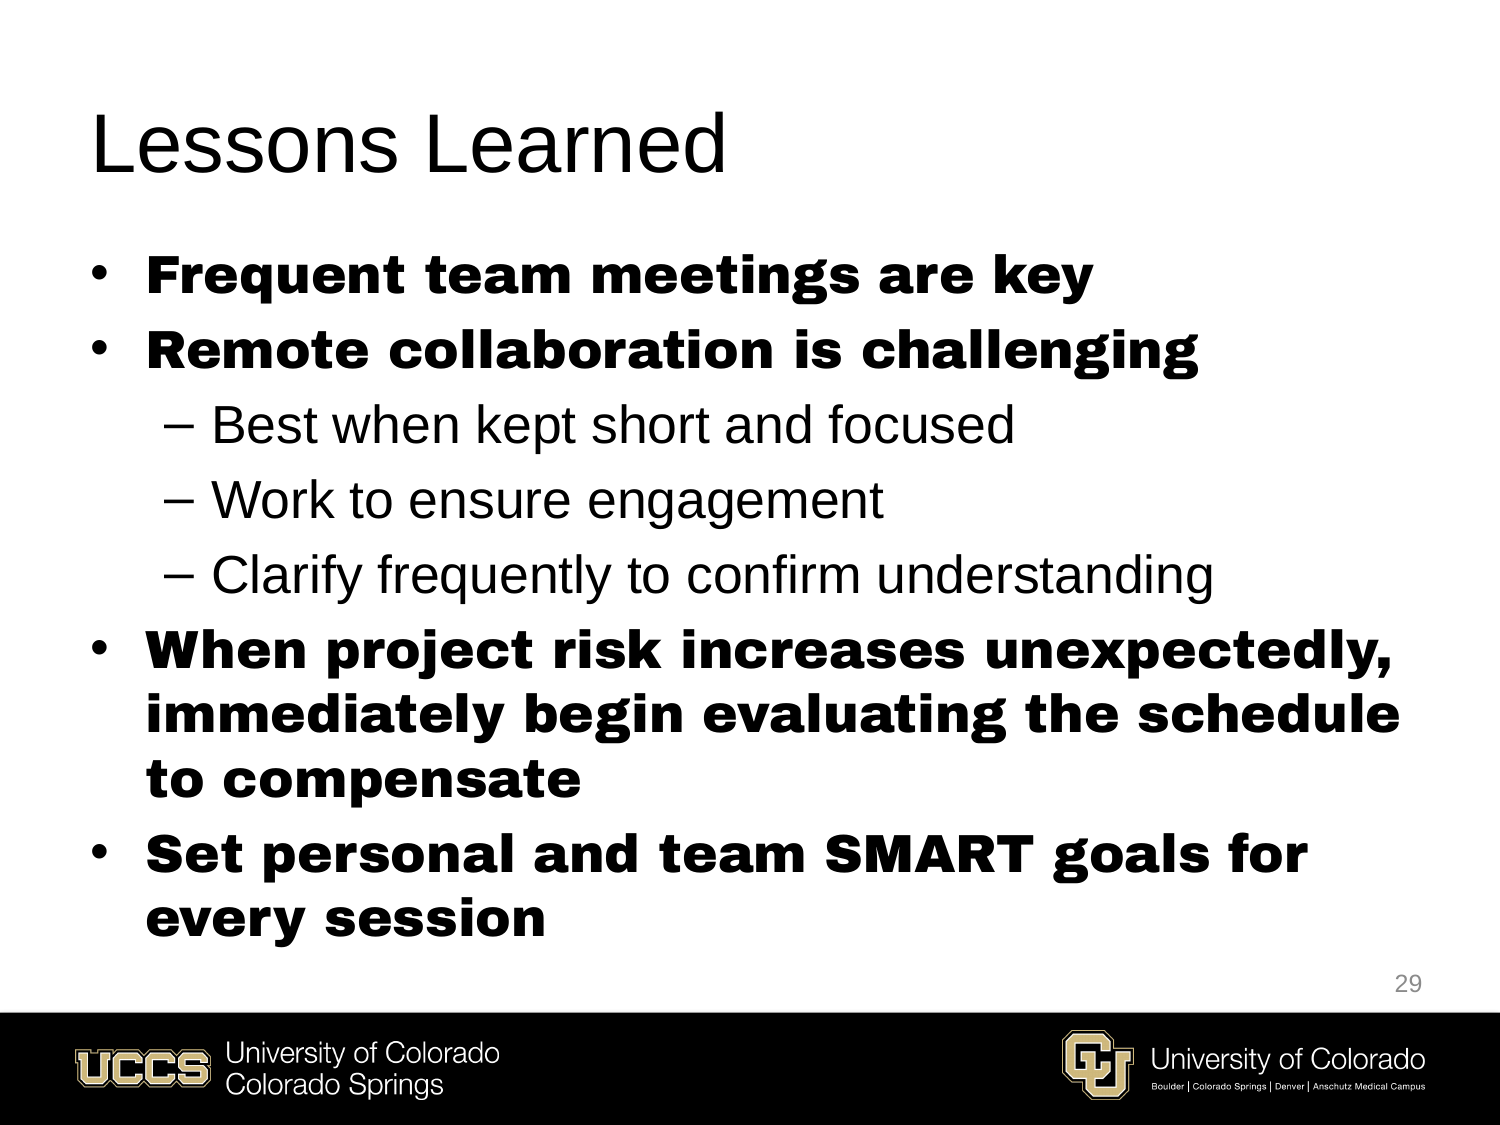

# Lessons Learned
Frequent team meetings are key
Remote collaboration is challenging
Best when kept short and focused
Work to ensure engagement
Clarify frequently to confirm understanding
When project risk increases unexpectedly, immediately begin evaluating the schedule to compensate
Set personal and team SMART goals for every session

29